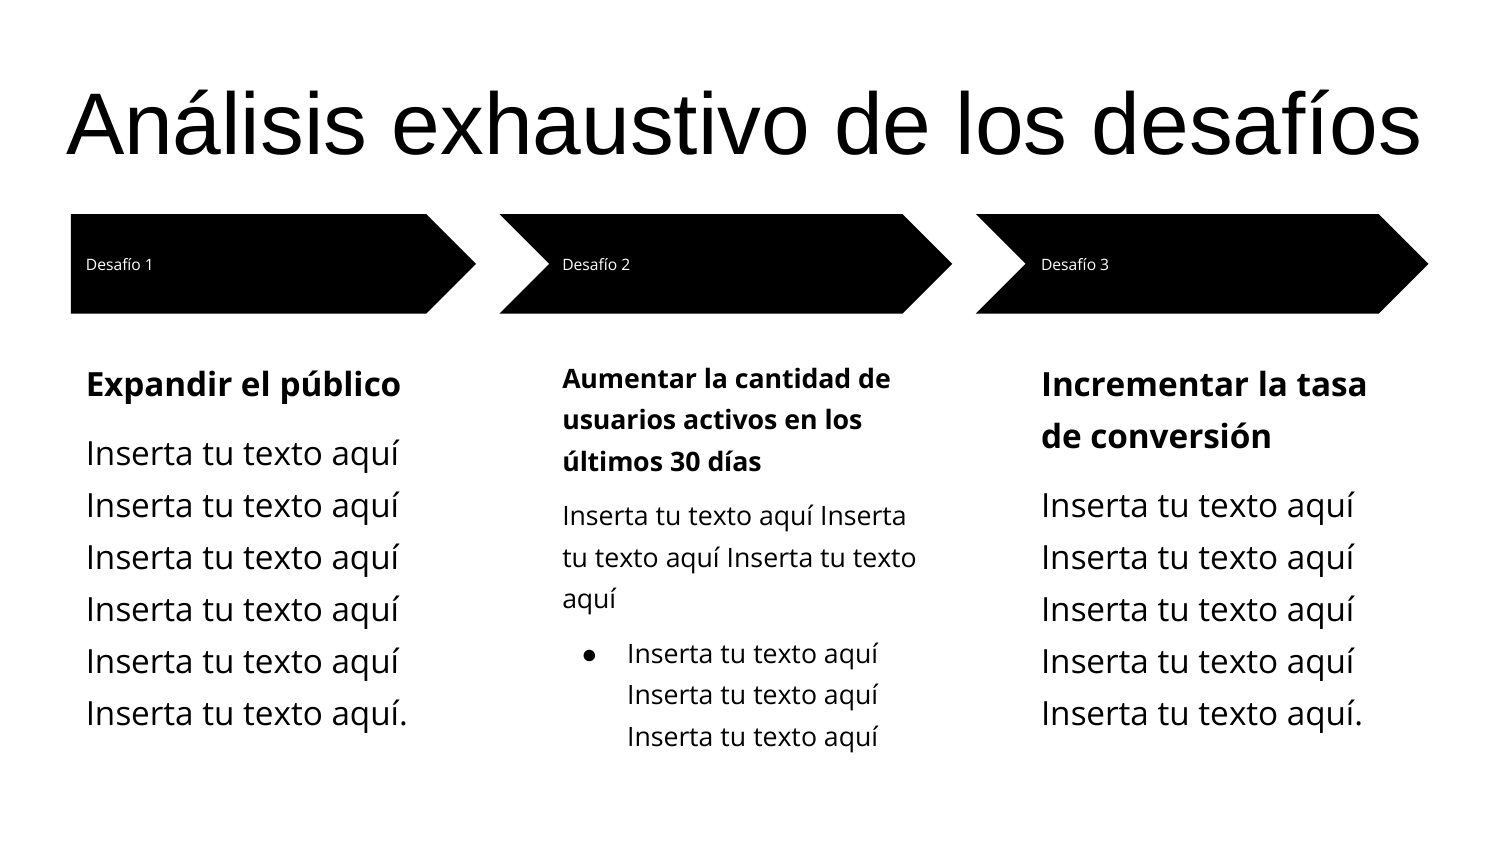

# Análisis exhaustivo de los desafíos

Desafío 1
Desafío 2
Desafío 3
Expandir el público
Inserta tu texto aquí Inserta tu texto aquí Inserta tu texto aquí Inserta tu texto aquí Inserta tu texto aquí Inserta tu texto aquí.
Aumentar la cantidad de usuarios activos en los últimos 30 días
Inserta tu texto aquí Inserta tu texto aquí Inserta tu texto aquí
Inserta tu texto aquí Inserta tu texto aquí Inserta tu texto aquí
Incrementar la tasa
de conversión
Inserta tu texto aquí Inserta tu texto aquí Inserta tu texto aquí Inserta tu texto aquí Inserta tu texto aquí.